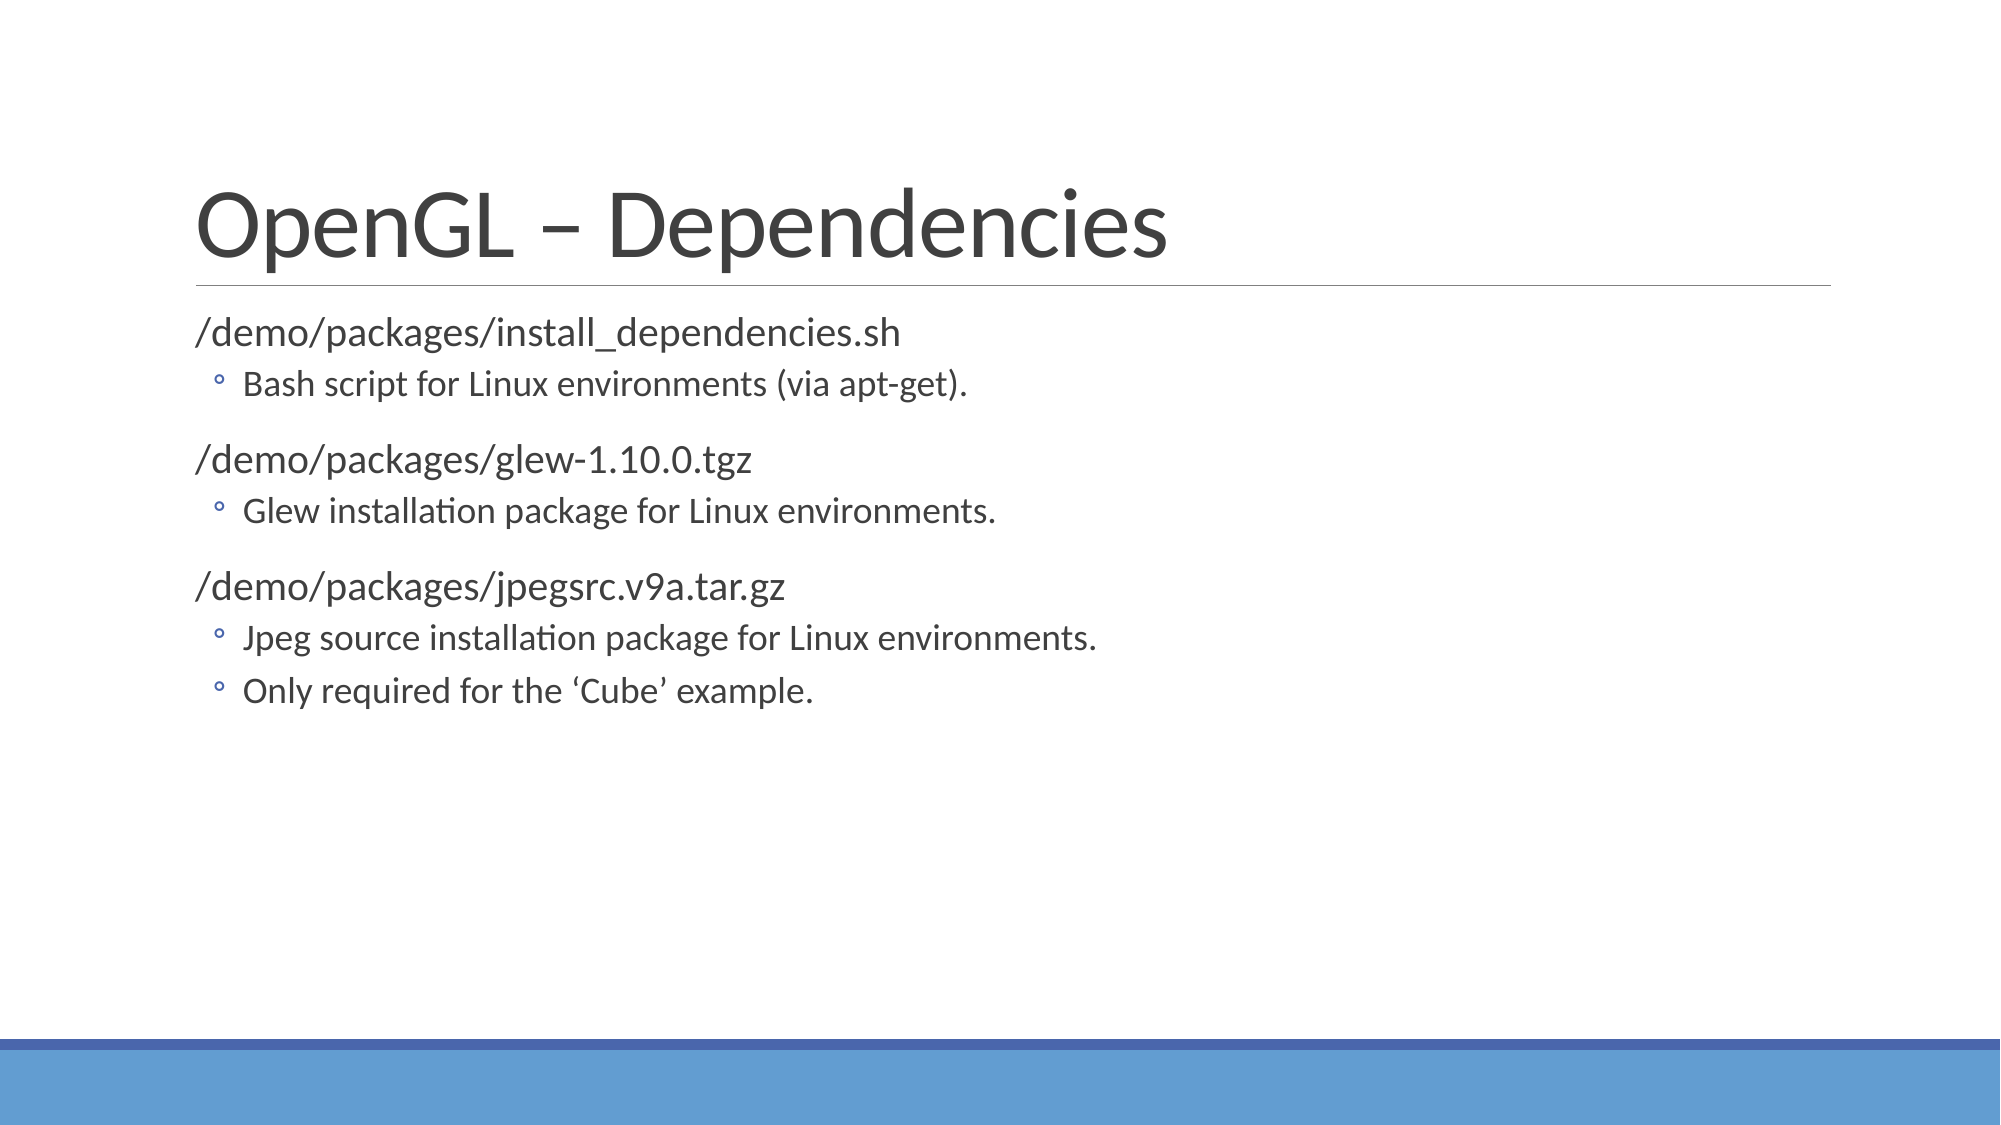

# OpenGL – Dependencies
/demo/packages/install_dependencies.sh
Bash script for Linux environments (via apt-get).
/demo/packages/glew-1.10.0.tgz
Glew installation package for Linux environments.
/demo/packages/jpegsrc.v9a.tar.gz
Jpeg source installation package for Linux environments.
Only required for the ‘Cube’ example.